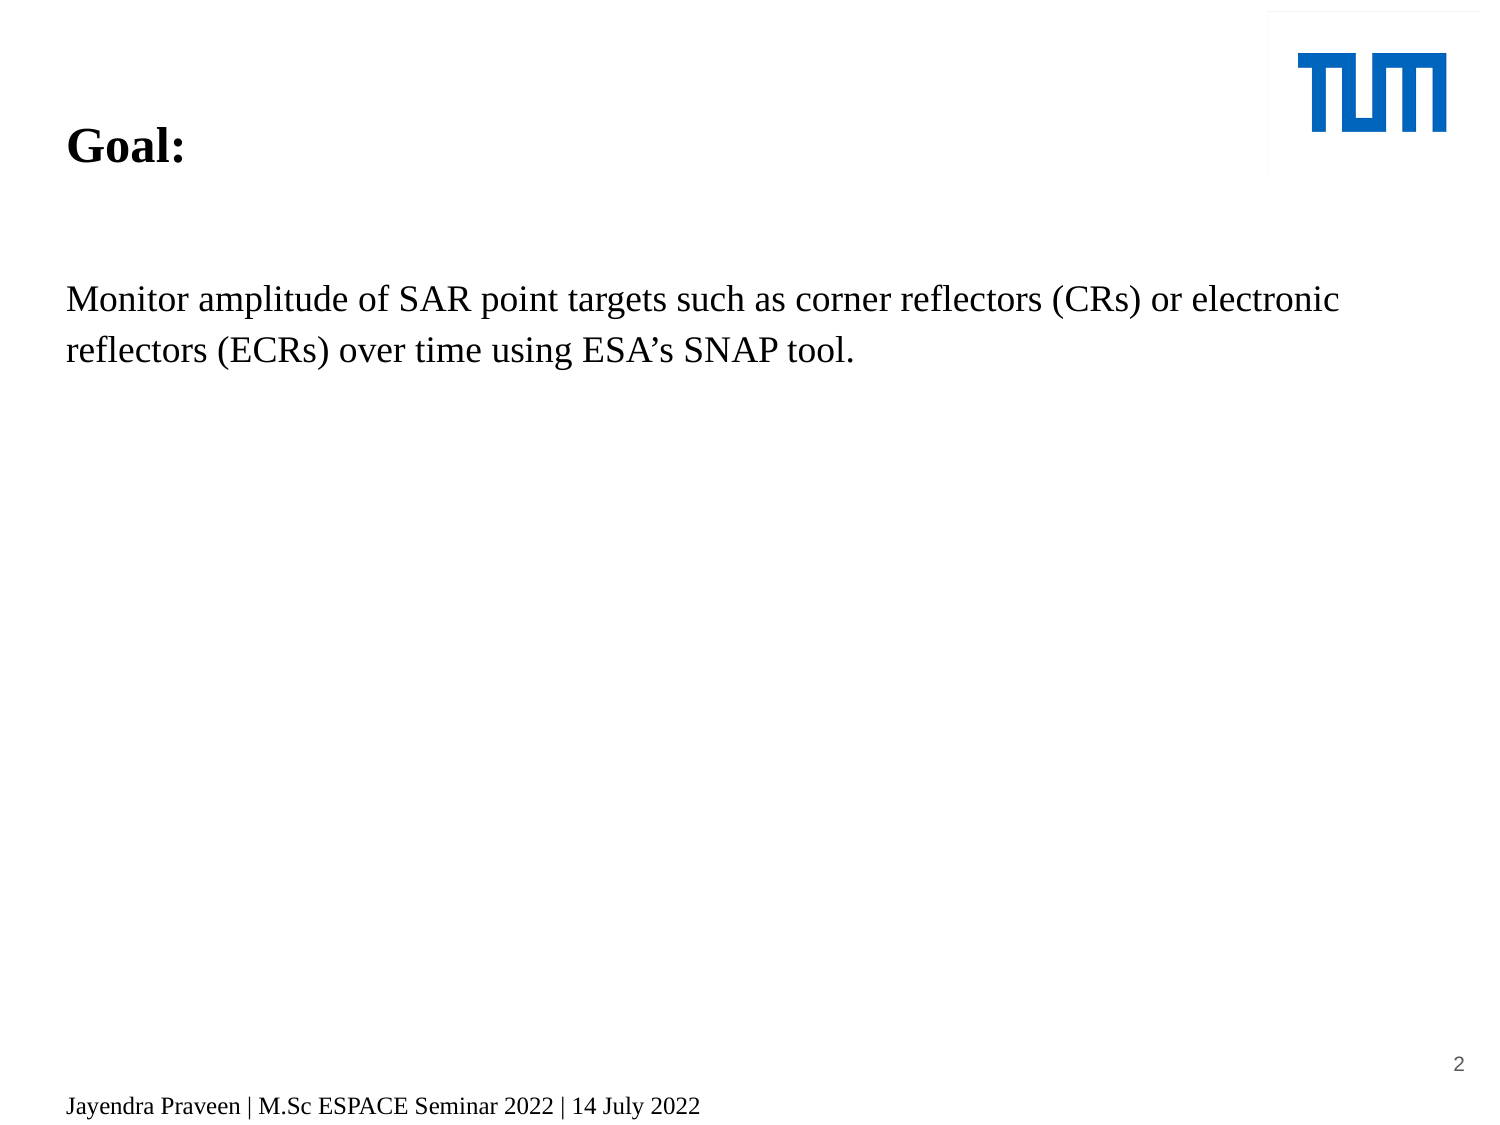

# Goal:
Monitor amplitude of SAR point targets such as corner reflectors (CRs) or electronic reflectors (ECRs) over time using ESA’s SNAP tool.
2